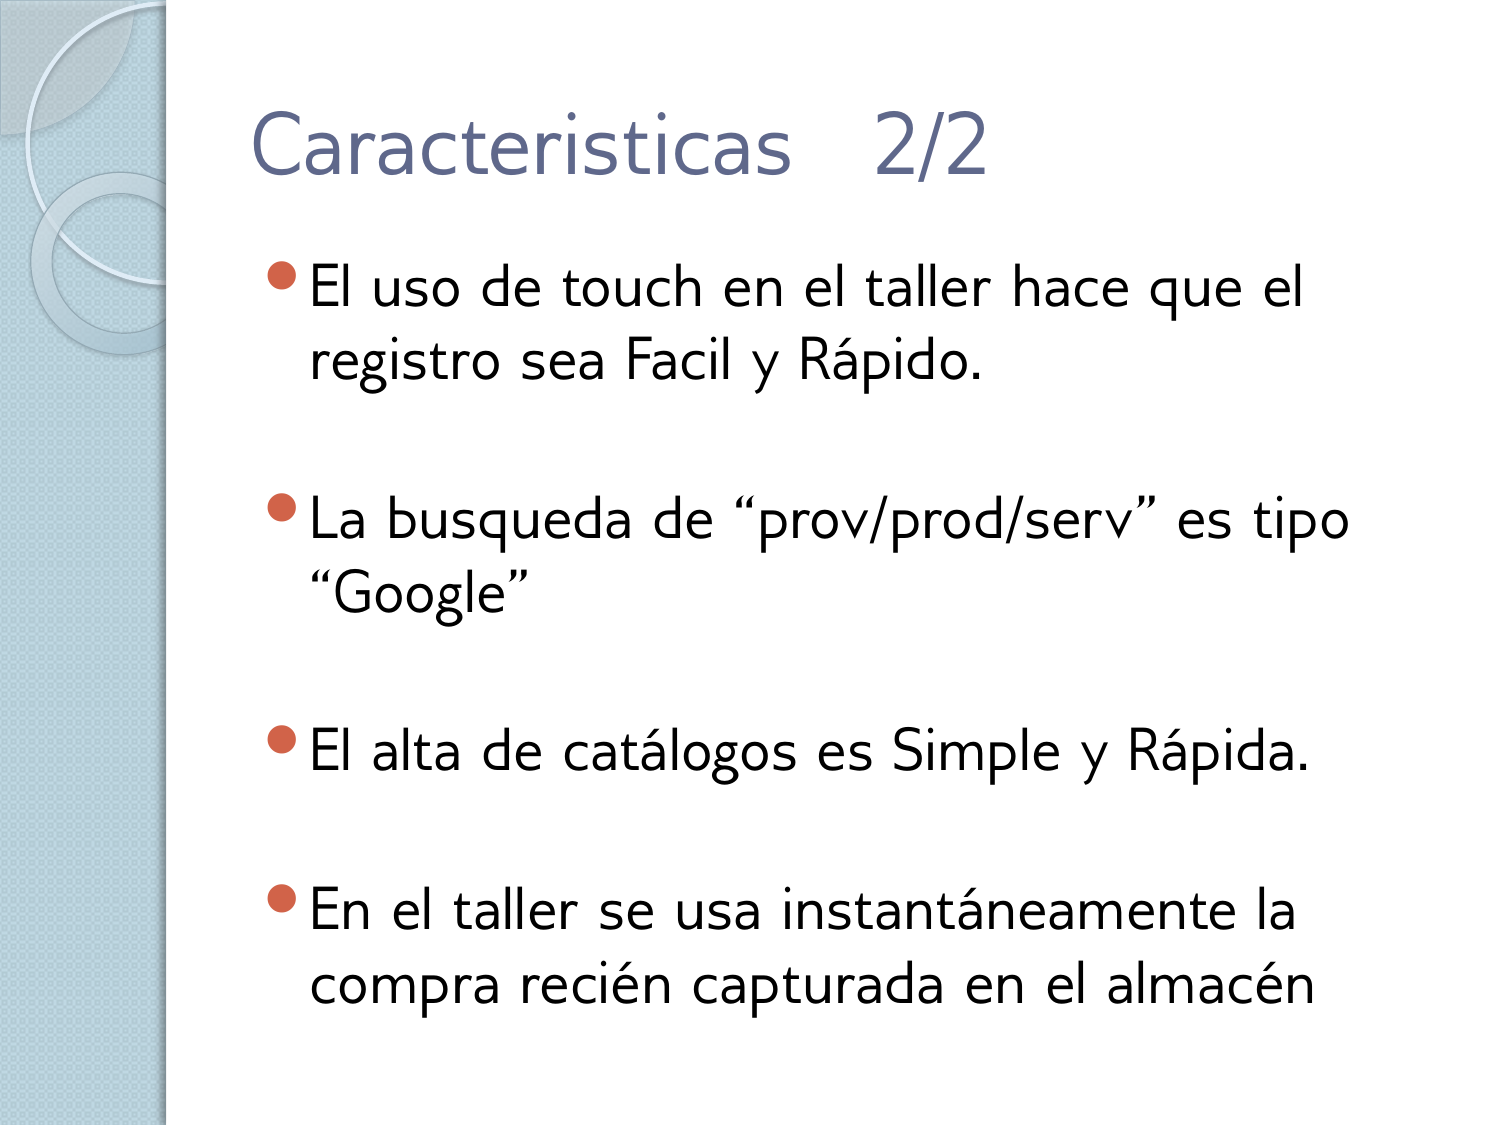

# Caracteristicas   2/2
El uso de touch en el taller hace que el registro sea Facil y Rápido.
La busqueda de “prov/prod/serv” es tipo “Google”
El alta de catálogos es Simple y Rápida.
En el taller se usa instantáneamente la compra recién capturada en el almacén